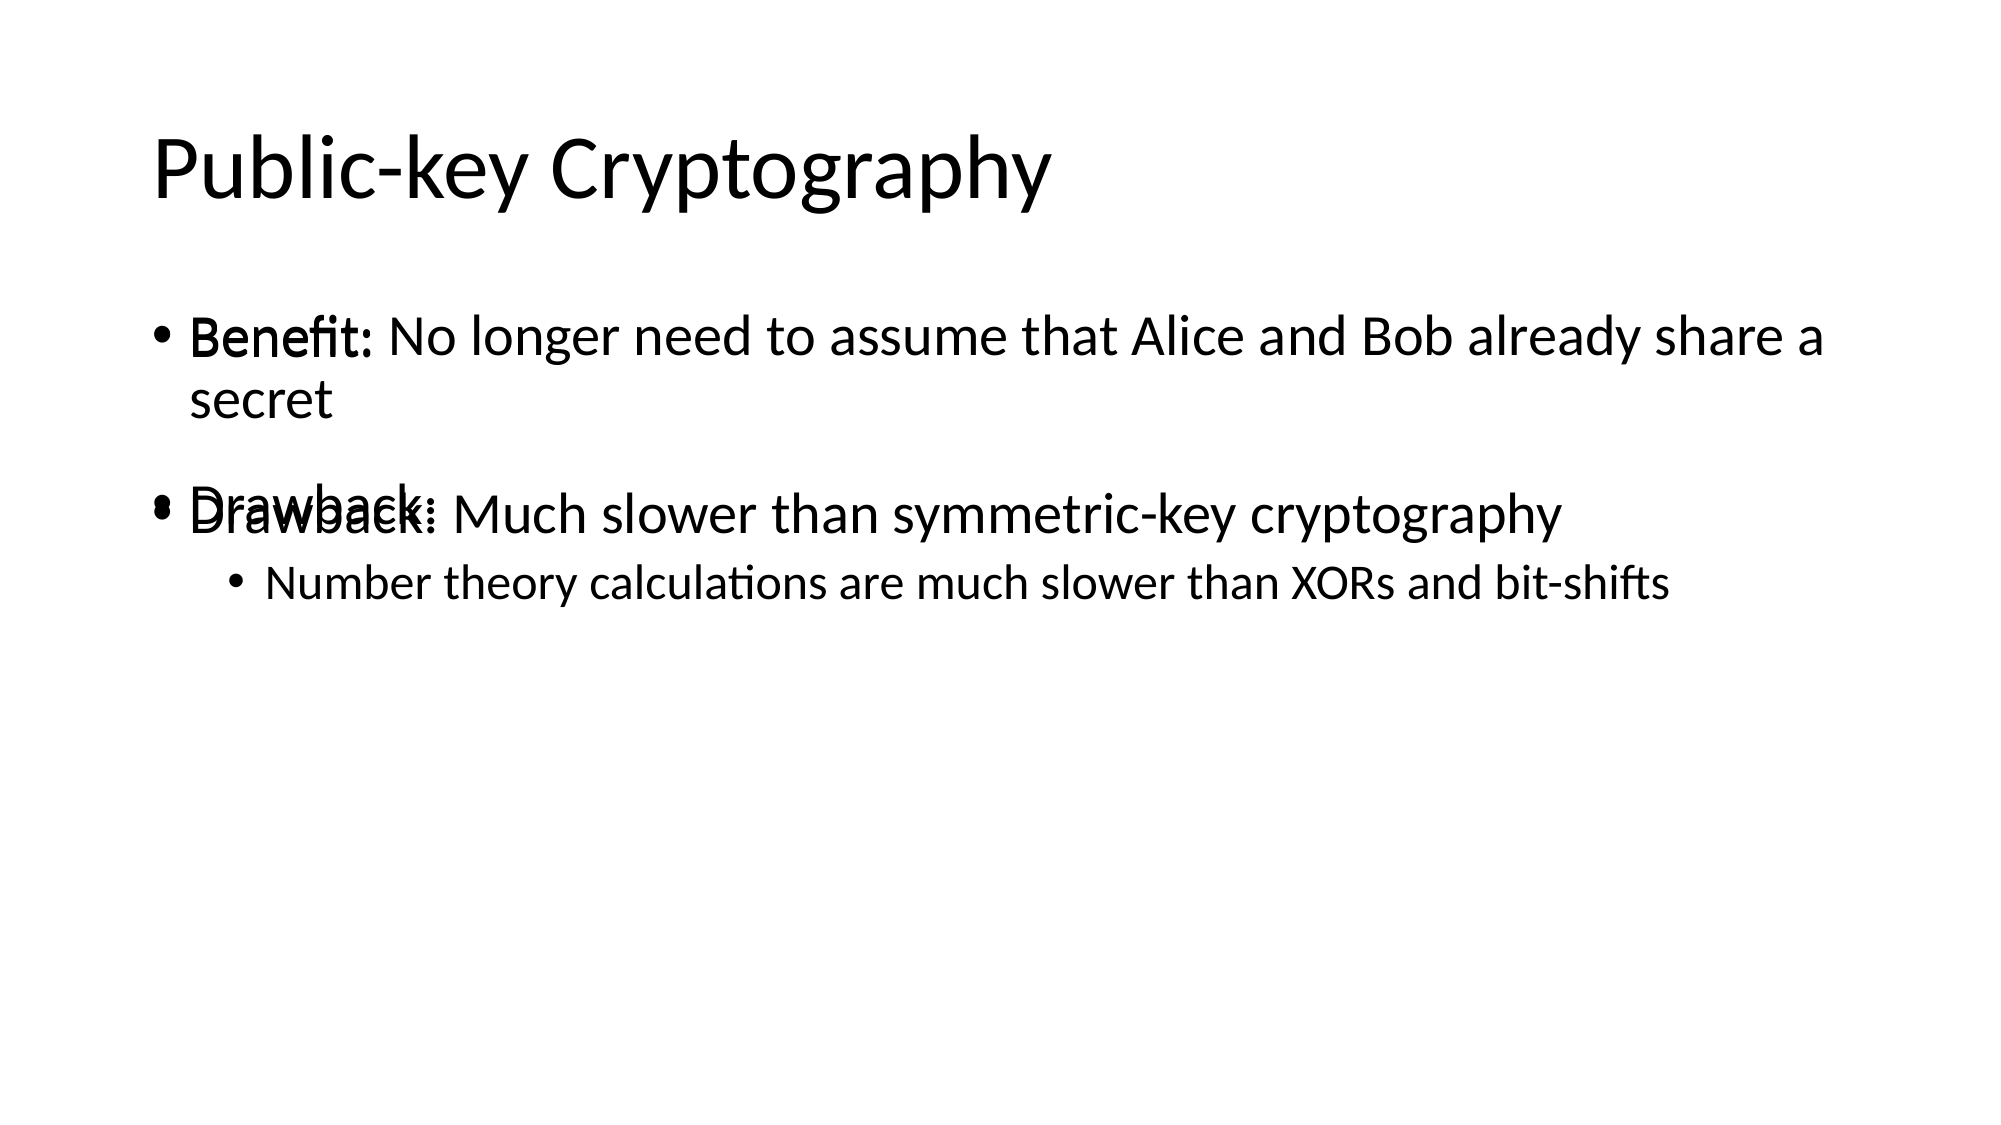

# Public-key Cryptography
Benefit: No longer need to assume that Alice and Bob already share a secret
Benefit:

Drawback:

Drawback: Much slower than symmetric-key cryptography
Number theory calculations are much slower than XORs and bit-shifts